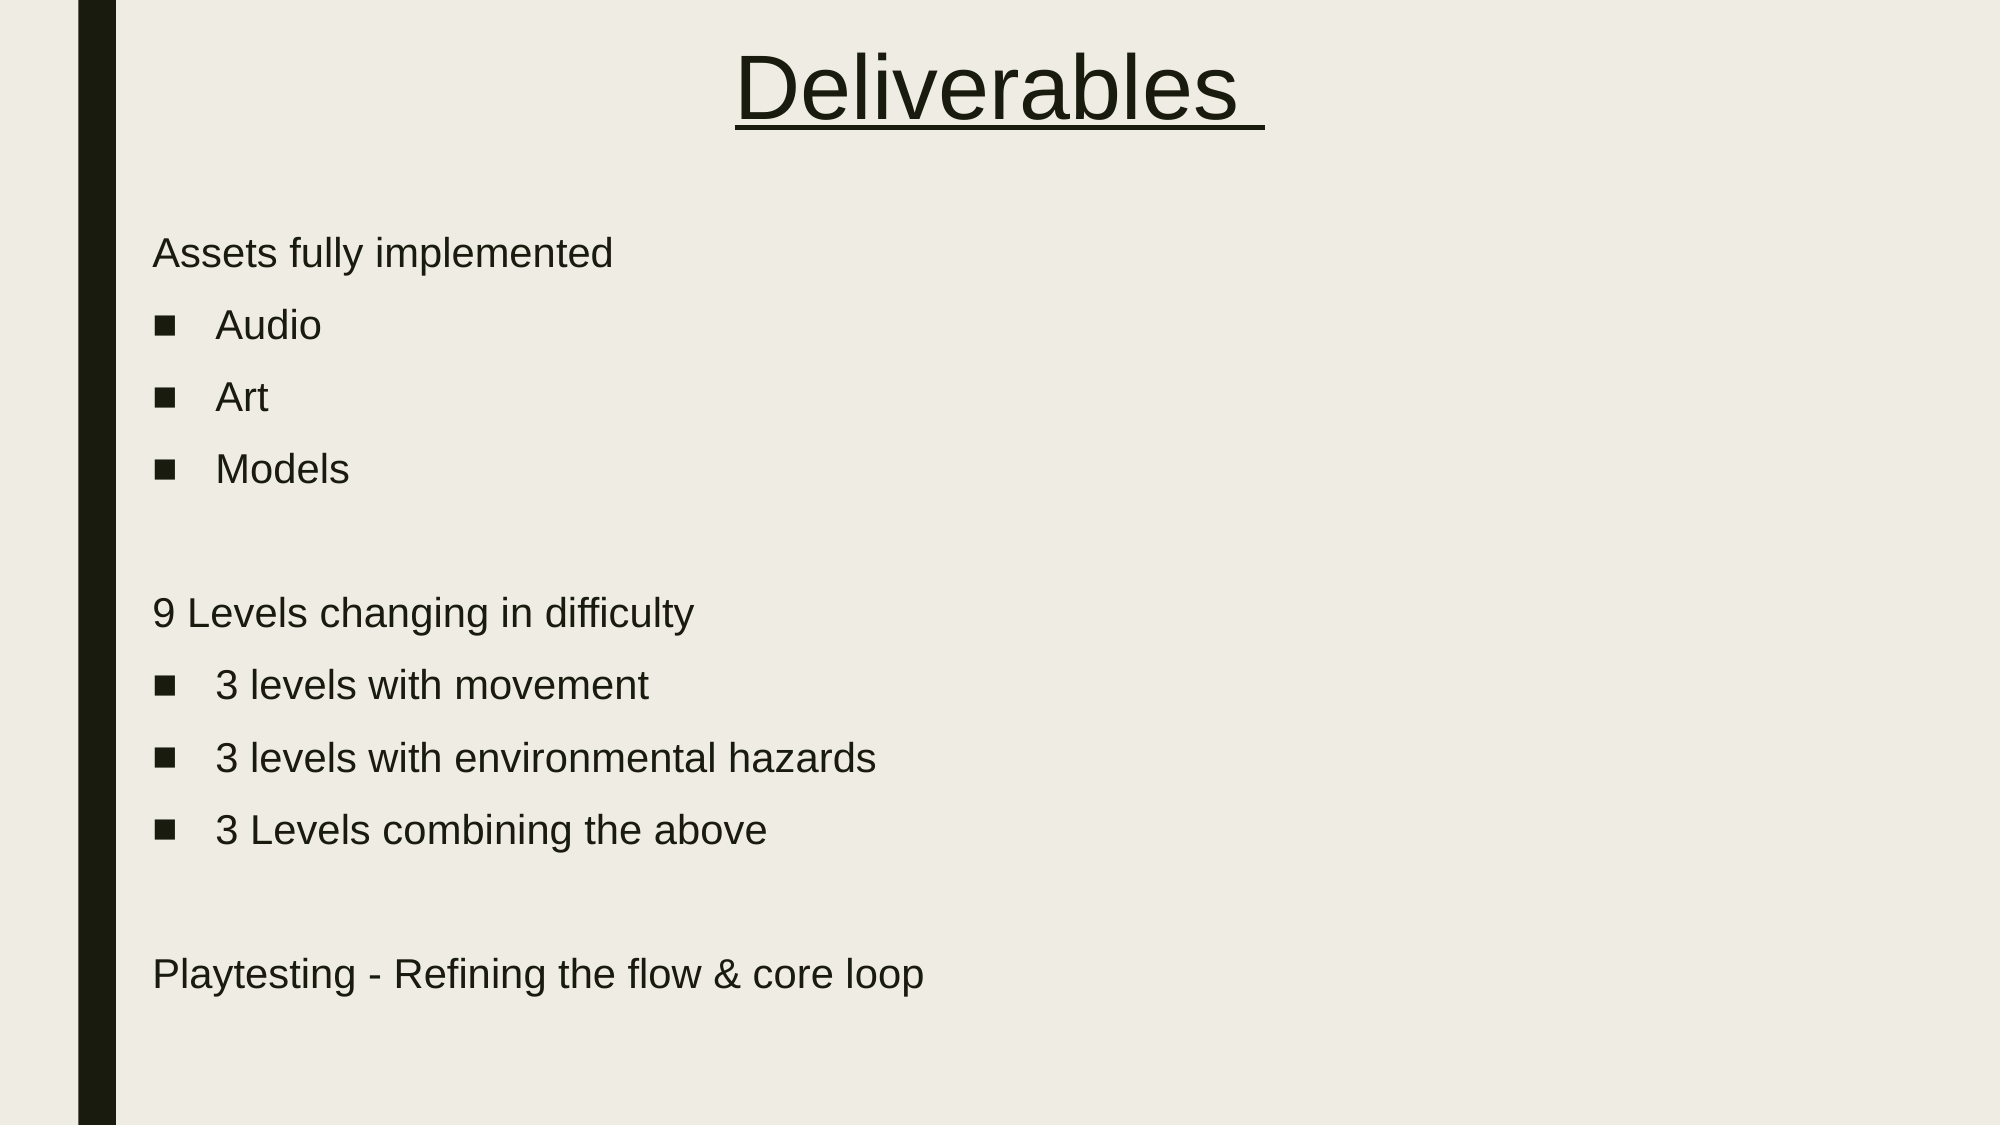

# Deliverables
Assets fully implemented
Audio
Art
Models

9 Levels changing in difficulty
3 levels with movement
3 levels with environmental hazards
3 Levels combining the above

Playtesting - Refining the flow & core loop